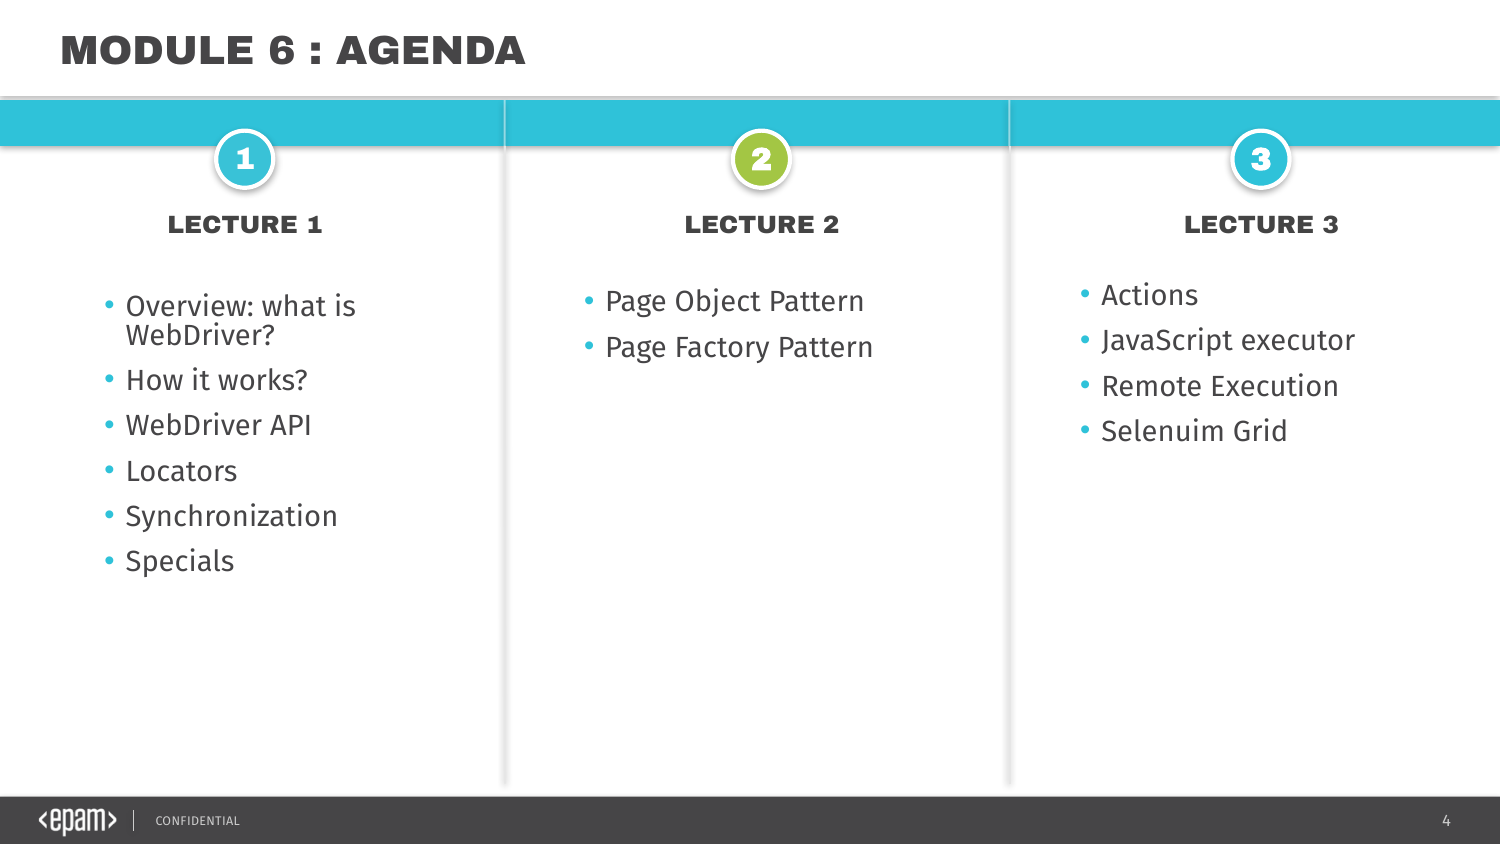

MODULE 6 : AGENDA

1
2
3
Lecture 1
Lecture 2
Lecture 3
Actions
JavaScript executor
Remote Execution
Selenuim Grid

Overview: what is WebDriver?
How it works?
WebDriver API
Locators
Synchronization
Specials
Page Object Pattern
Page Factory Pattern